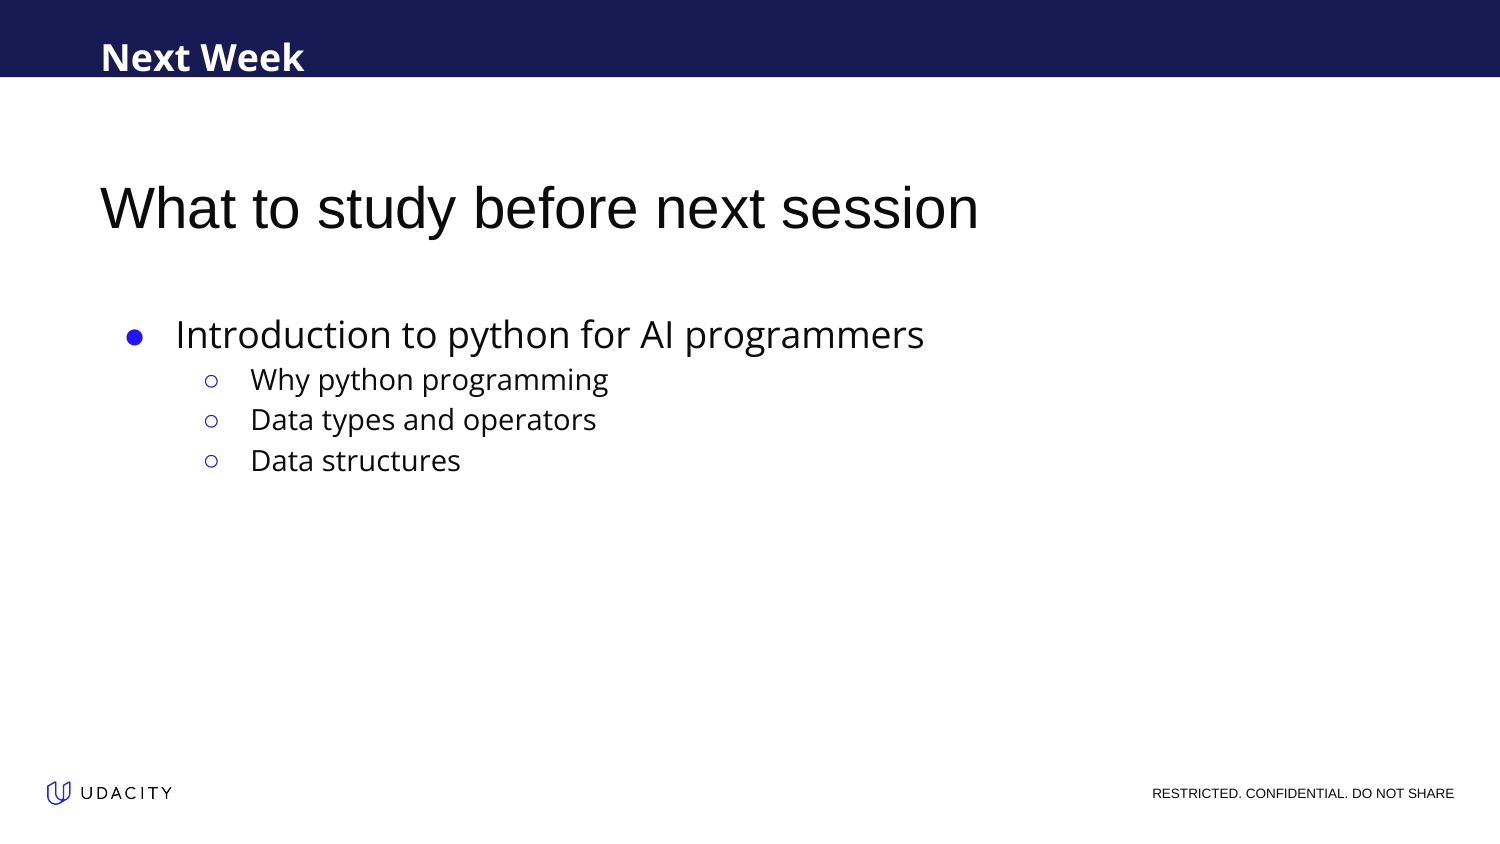

Next Week
# What to study before next session
Introduction to python for AI programmers
Why python programming
Data types and operators
Data structures